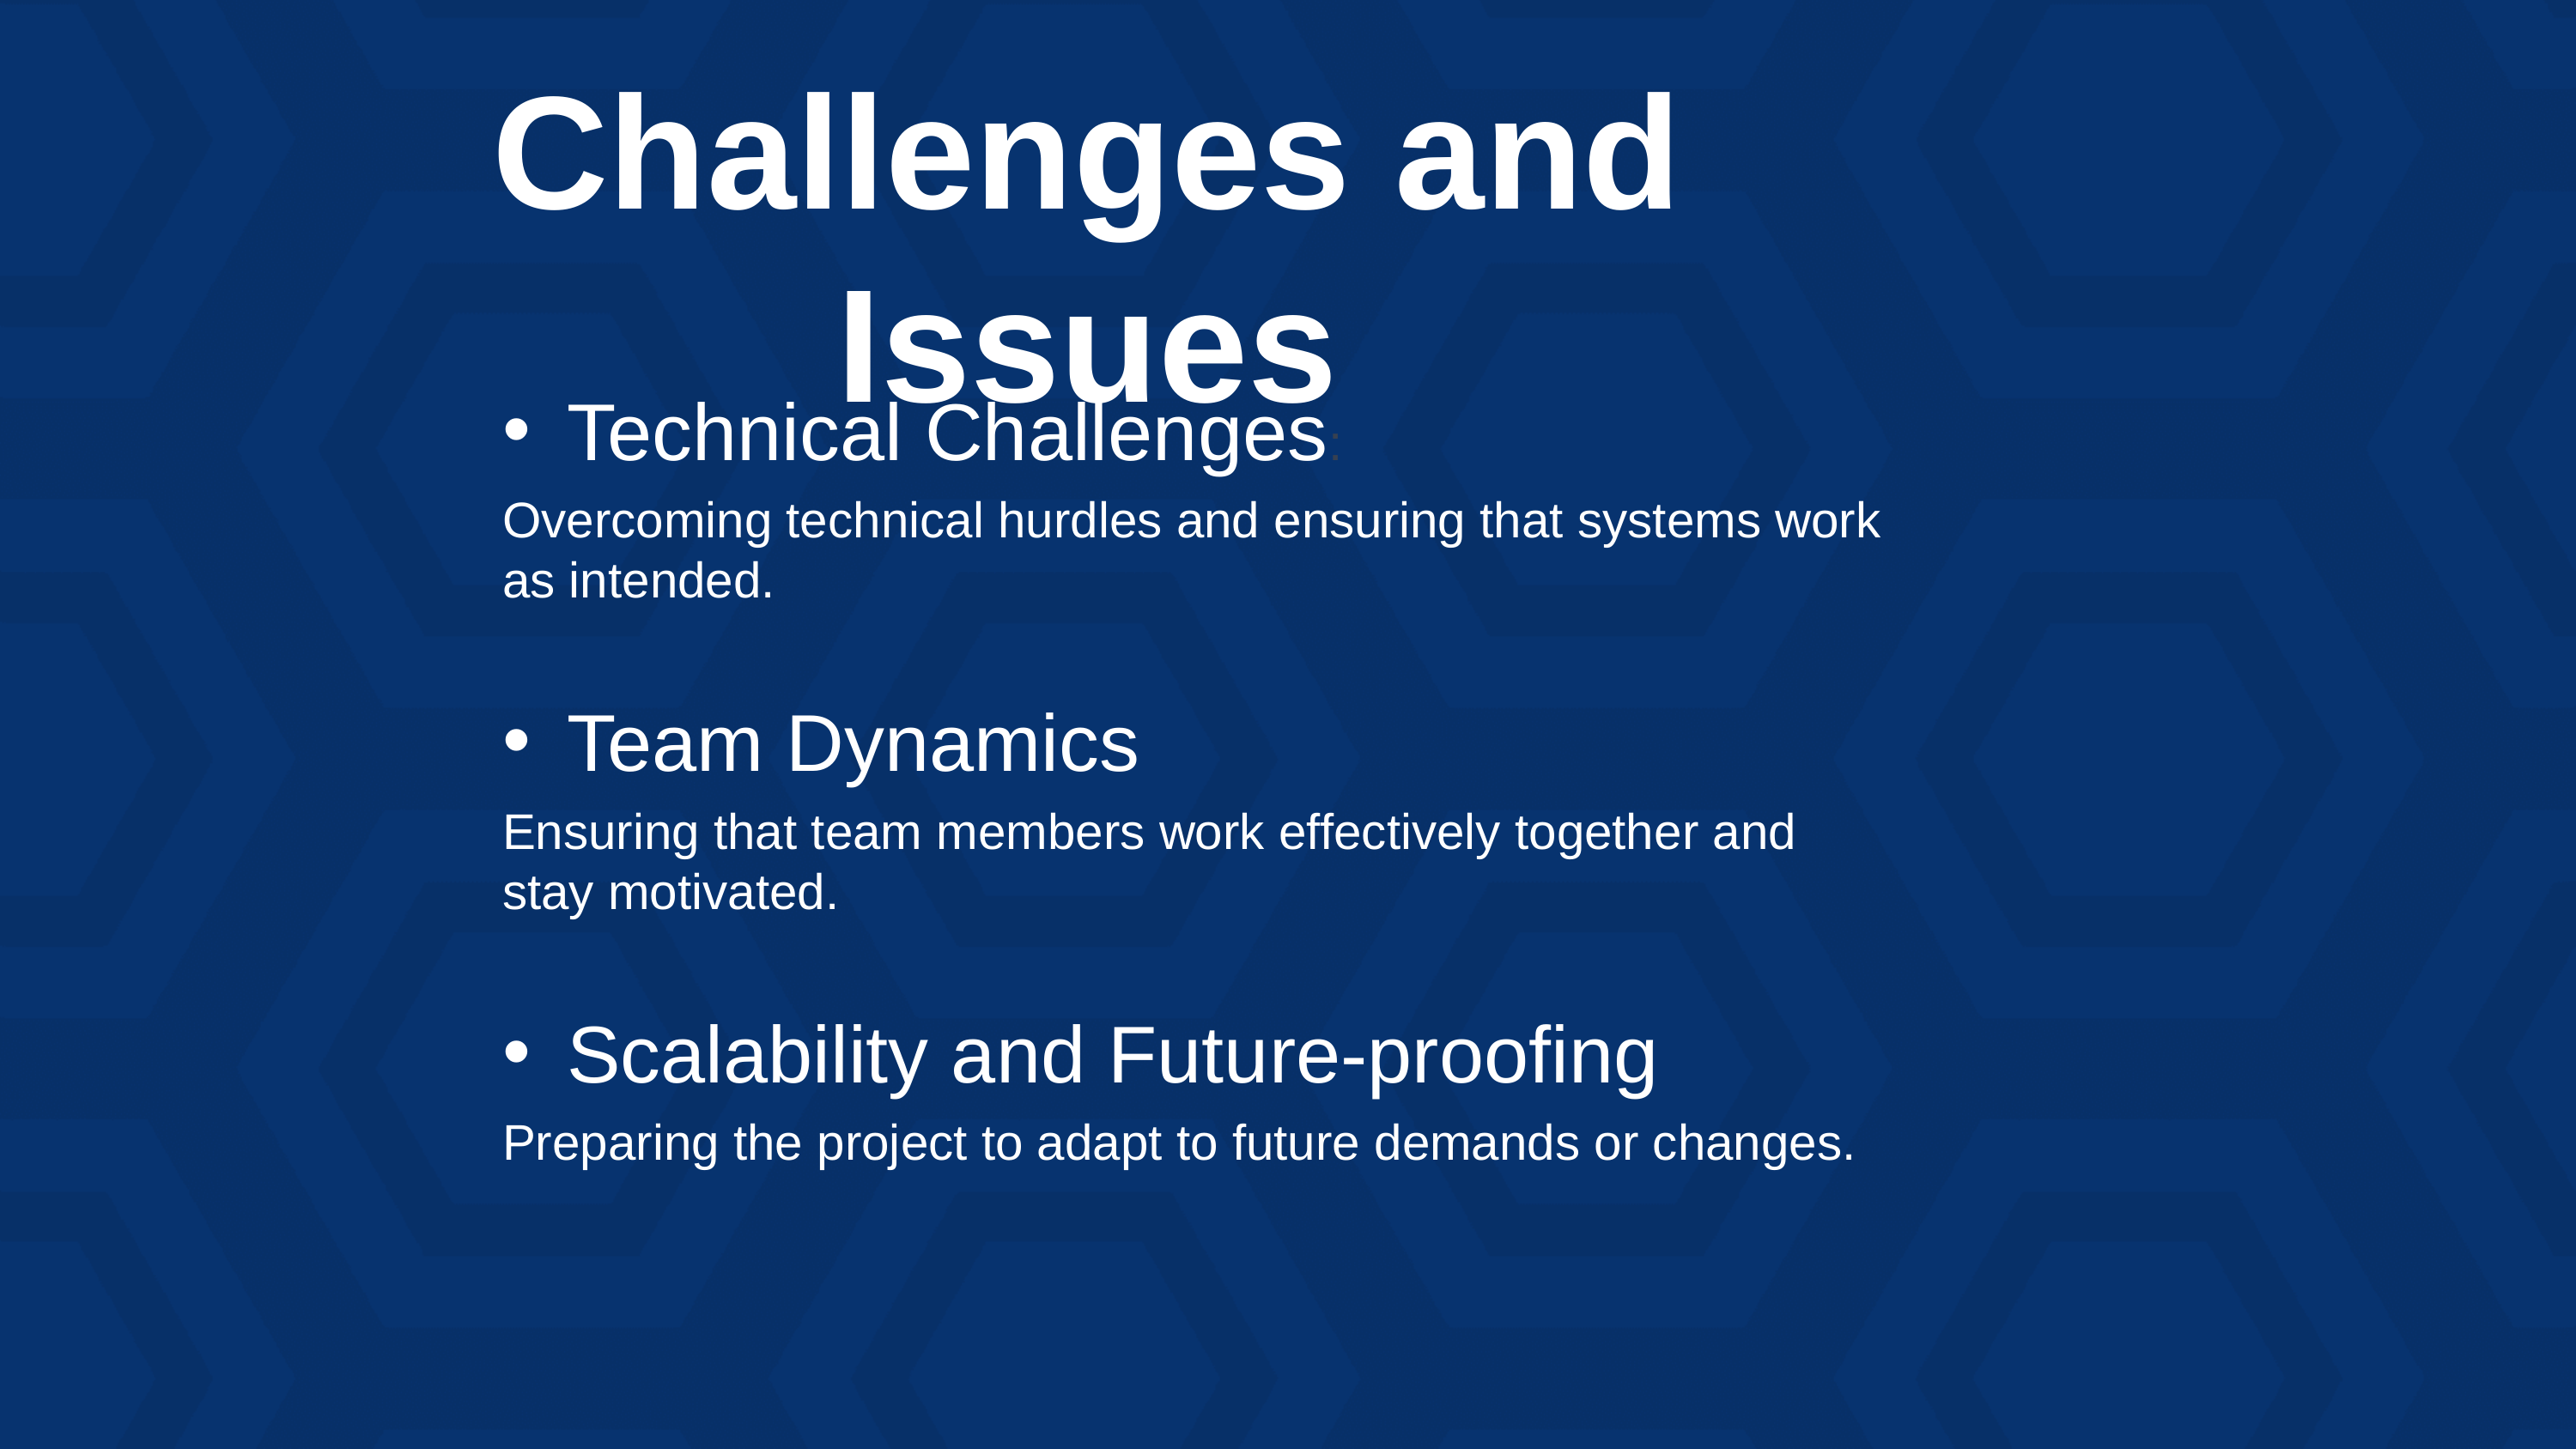

# Challenges and Issues
Technical Challenges:
Overcoming technical hurdles and ensuring that systems work as intended.

Team Dynamics
Ensuring that team members work effectively together and stay motivated.

Scalability and Future-proofing
Preparing the project to adapt to future demands or changes.